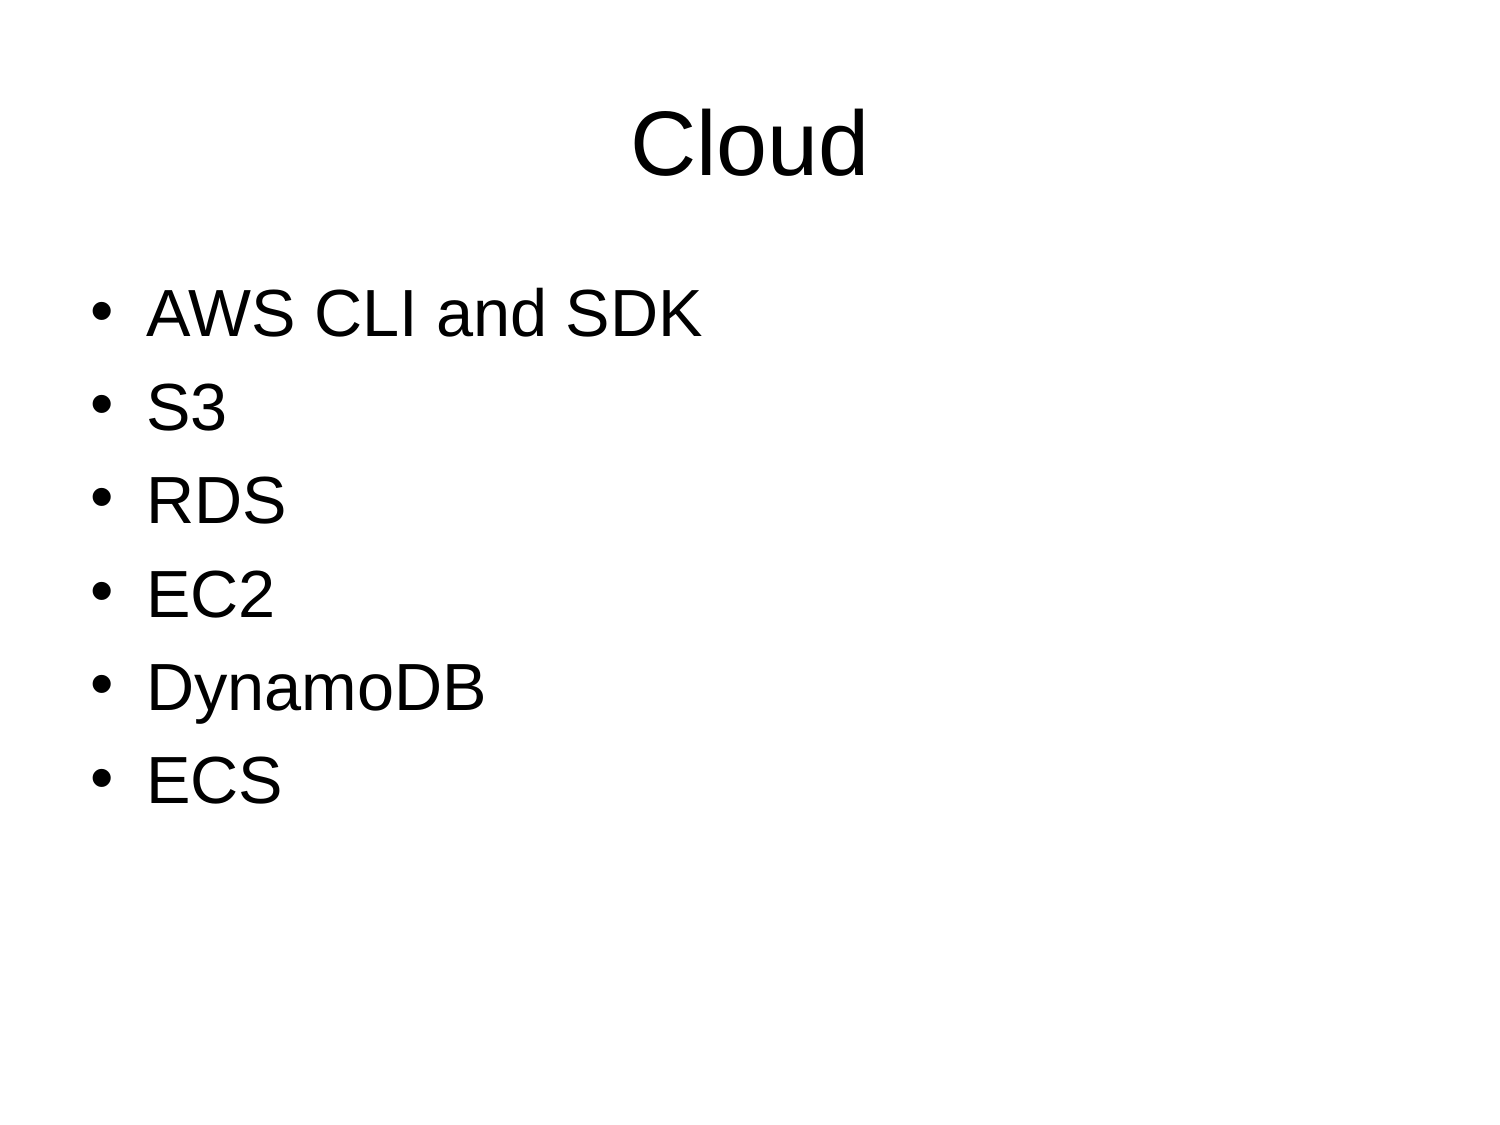

# Cloud
AWS CLI and SDK
S3
RDS
EC2
DynamoDB
ECS